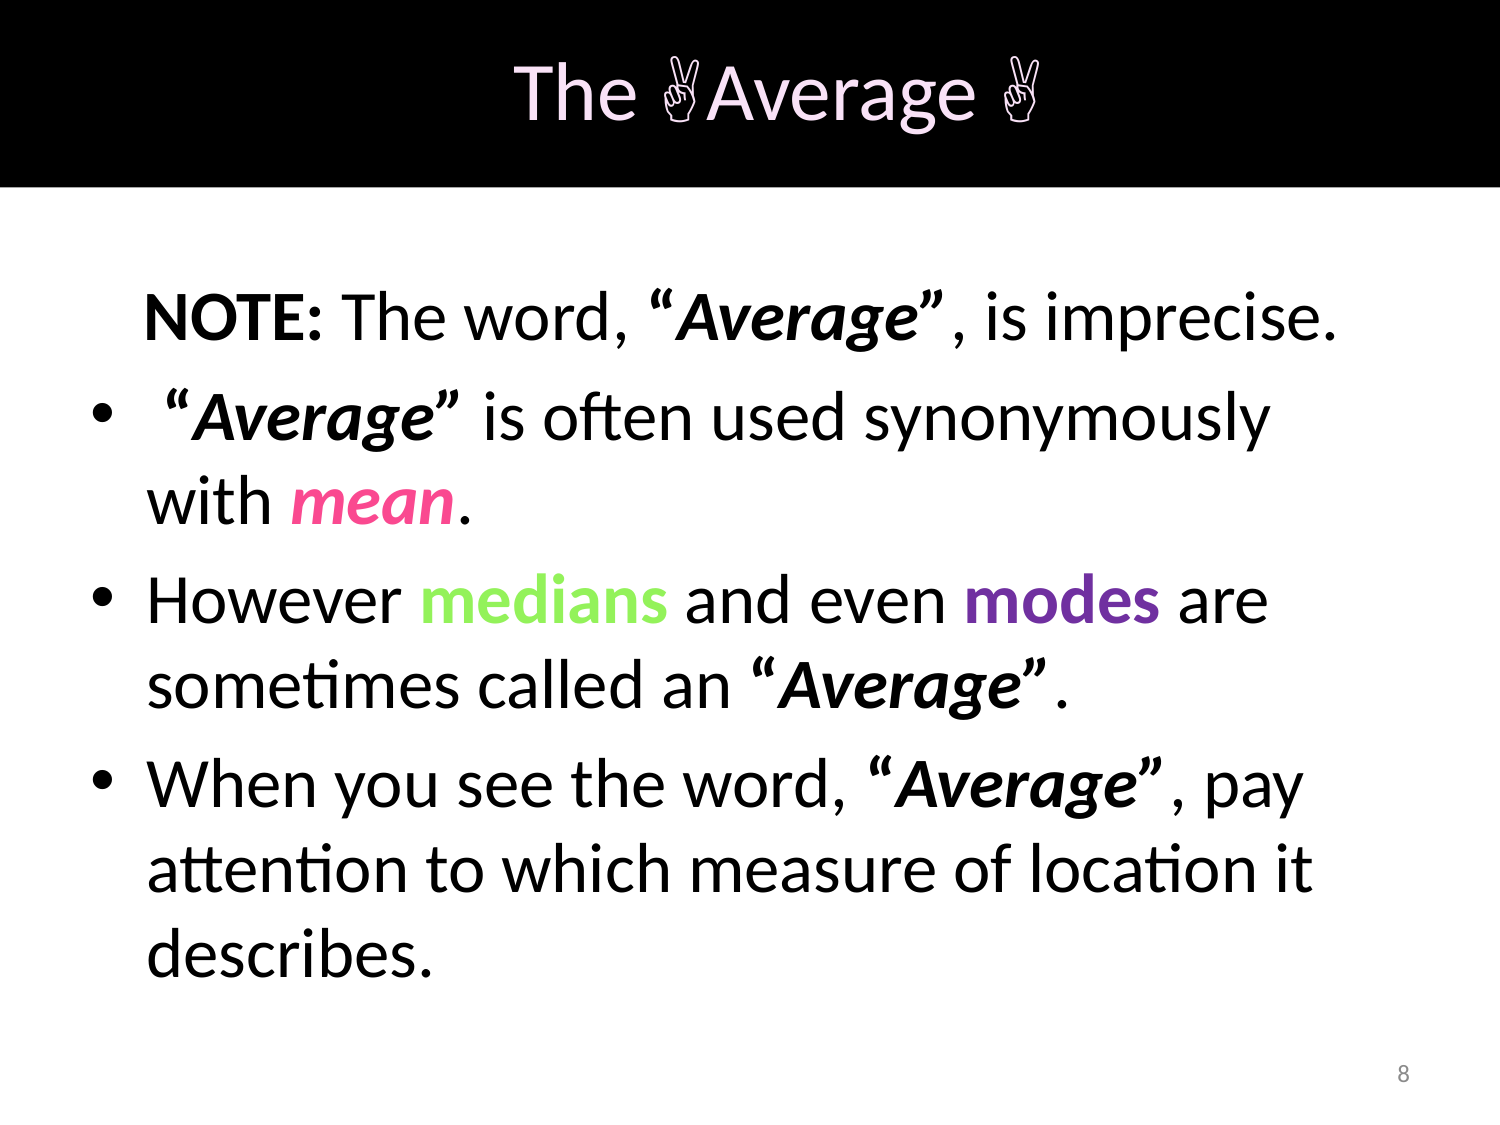

# The ✌️Average ✌️
NOTE: The word, “Average”, is imprecise.
 “Average” is often used synonymously with mean.
However medians and even modes are sometimes called an “Average”.
When you see the word, “Average”, pay attention to which measure of location it describes.
8